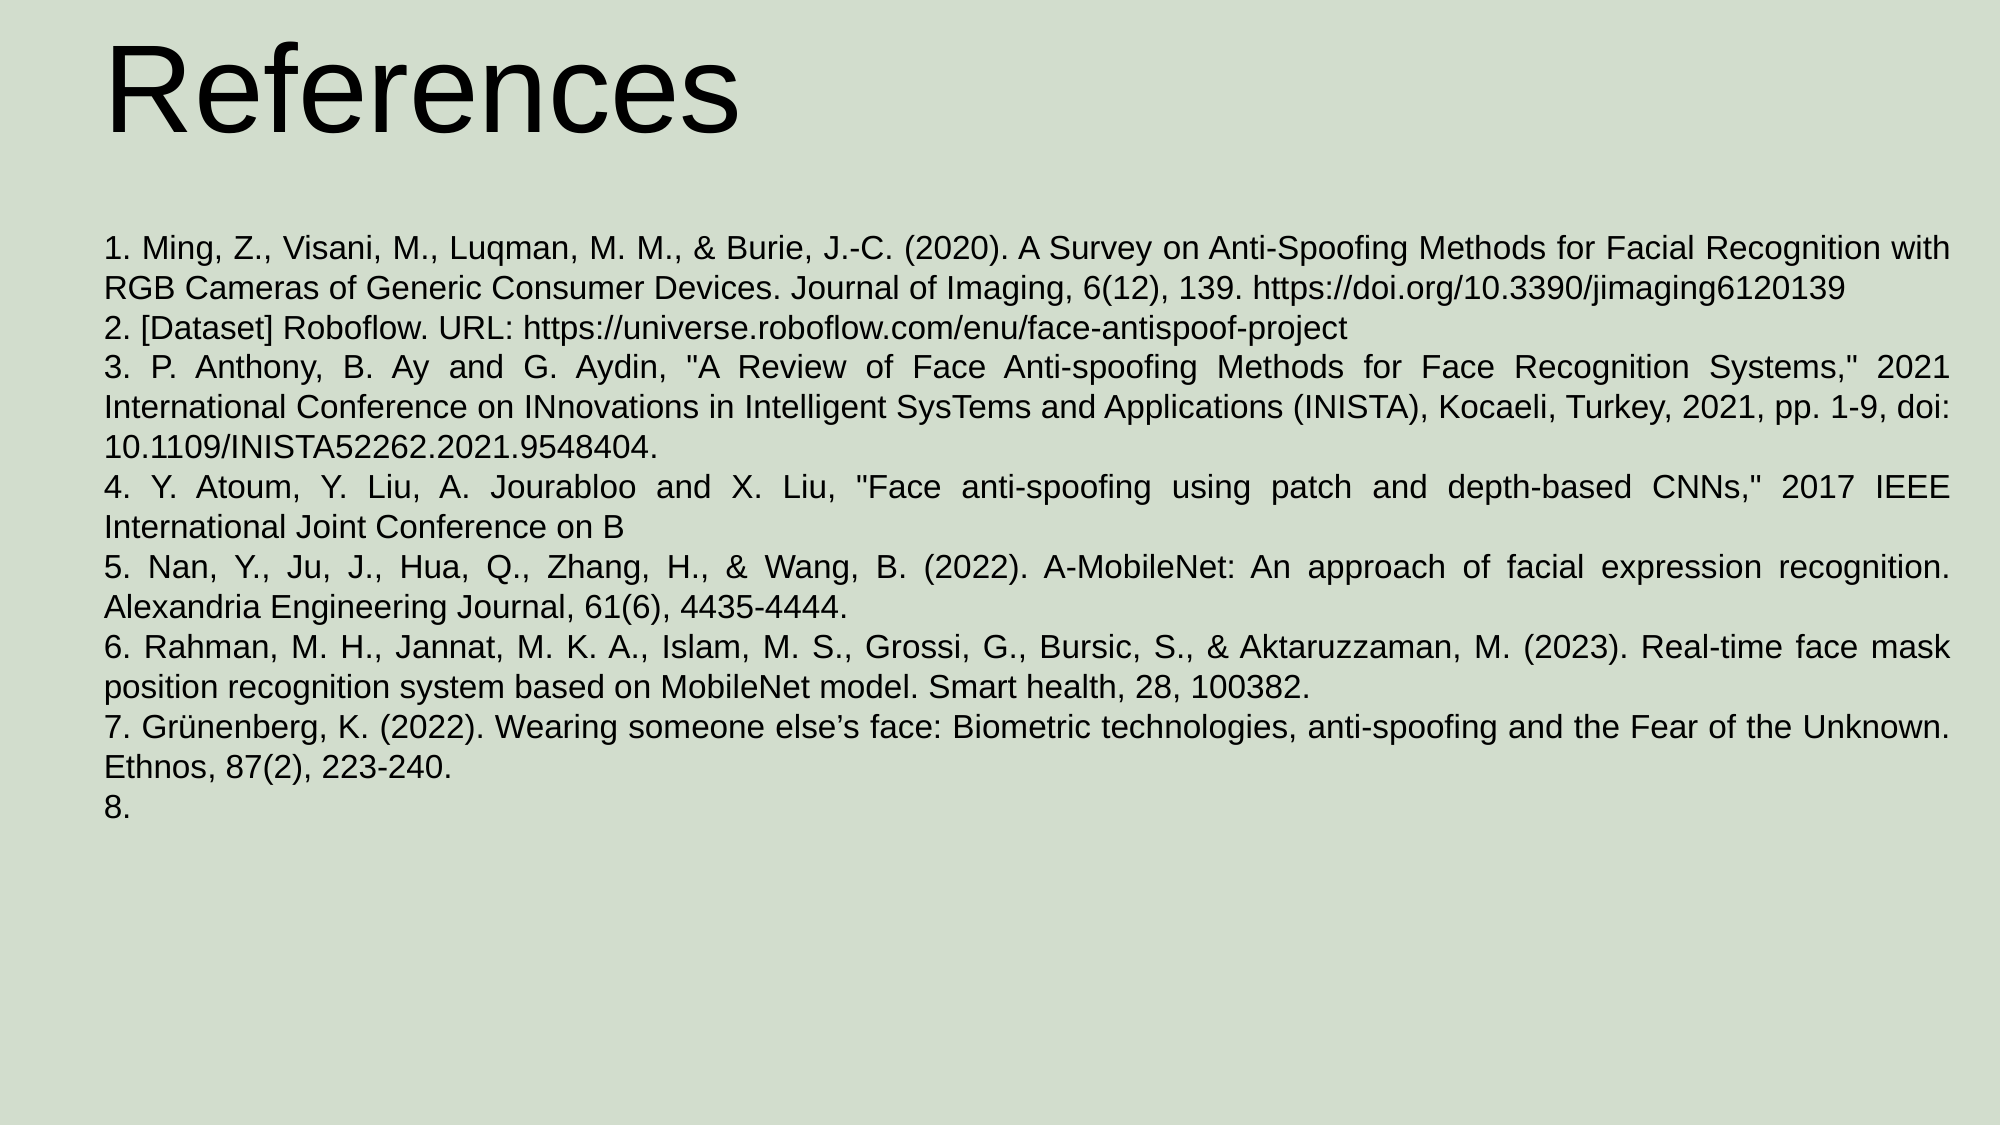

References
1. Ming, Z., Visani, M., Luqman, M. M., & Burie, J.-C. (2020). A Survey on Anti-Spoofing Methods for Facial Recognition with RGB Cameras of Generic Consumer Devices. Journal of Imaging, 6(12), 139. https://doi.org/10.3390/jimaging6120139
2. [Dataset] Roboflow. URL: https://universe.roboflow.com/enu/face-antispoof-project
3. P. Anthony, B. Ay and G. Aydin, "A Review of Face Anti-spoofing Methods for Face Recognition Systems," 2021 International Conference on INnovations in Intelligent SysTems and Applications (INISTA), Kocaeli, Turkey, 2021, pp. 1-9, doi: 10.1109/INISTA52262.2021.9548404.
4. Y. Atoum, Y. Liu, A. Jourabloo and X. Liu, "Face anti-spoofing using patch and depth-based CNNs," 2017 IEEE International Joint Conference on B
5. Nan, Y., Ju, J., Hua, Q., Zhang, H., & Wang, B. (2022). A-MobileNet: An approach of facial expression recognition. Alexandria Engineering Journal, 61(6), 4435-4444.
6. Rahman, M. H., Jannat, M. K. A., Islam, M. S., Grossi, G., Bursic, S., & Aktaruzzaman, M. (2023). Real-time face mask position recognition system based on MobileNet model. Smart health, 28, 100382.
7. Grünenberg, K. (2022). Wearing someone else’s face: Biometric technologies, anti-spoofing and the Fear of the Unknown. Ethnos, 87(2), 223-240.
8.